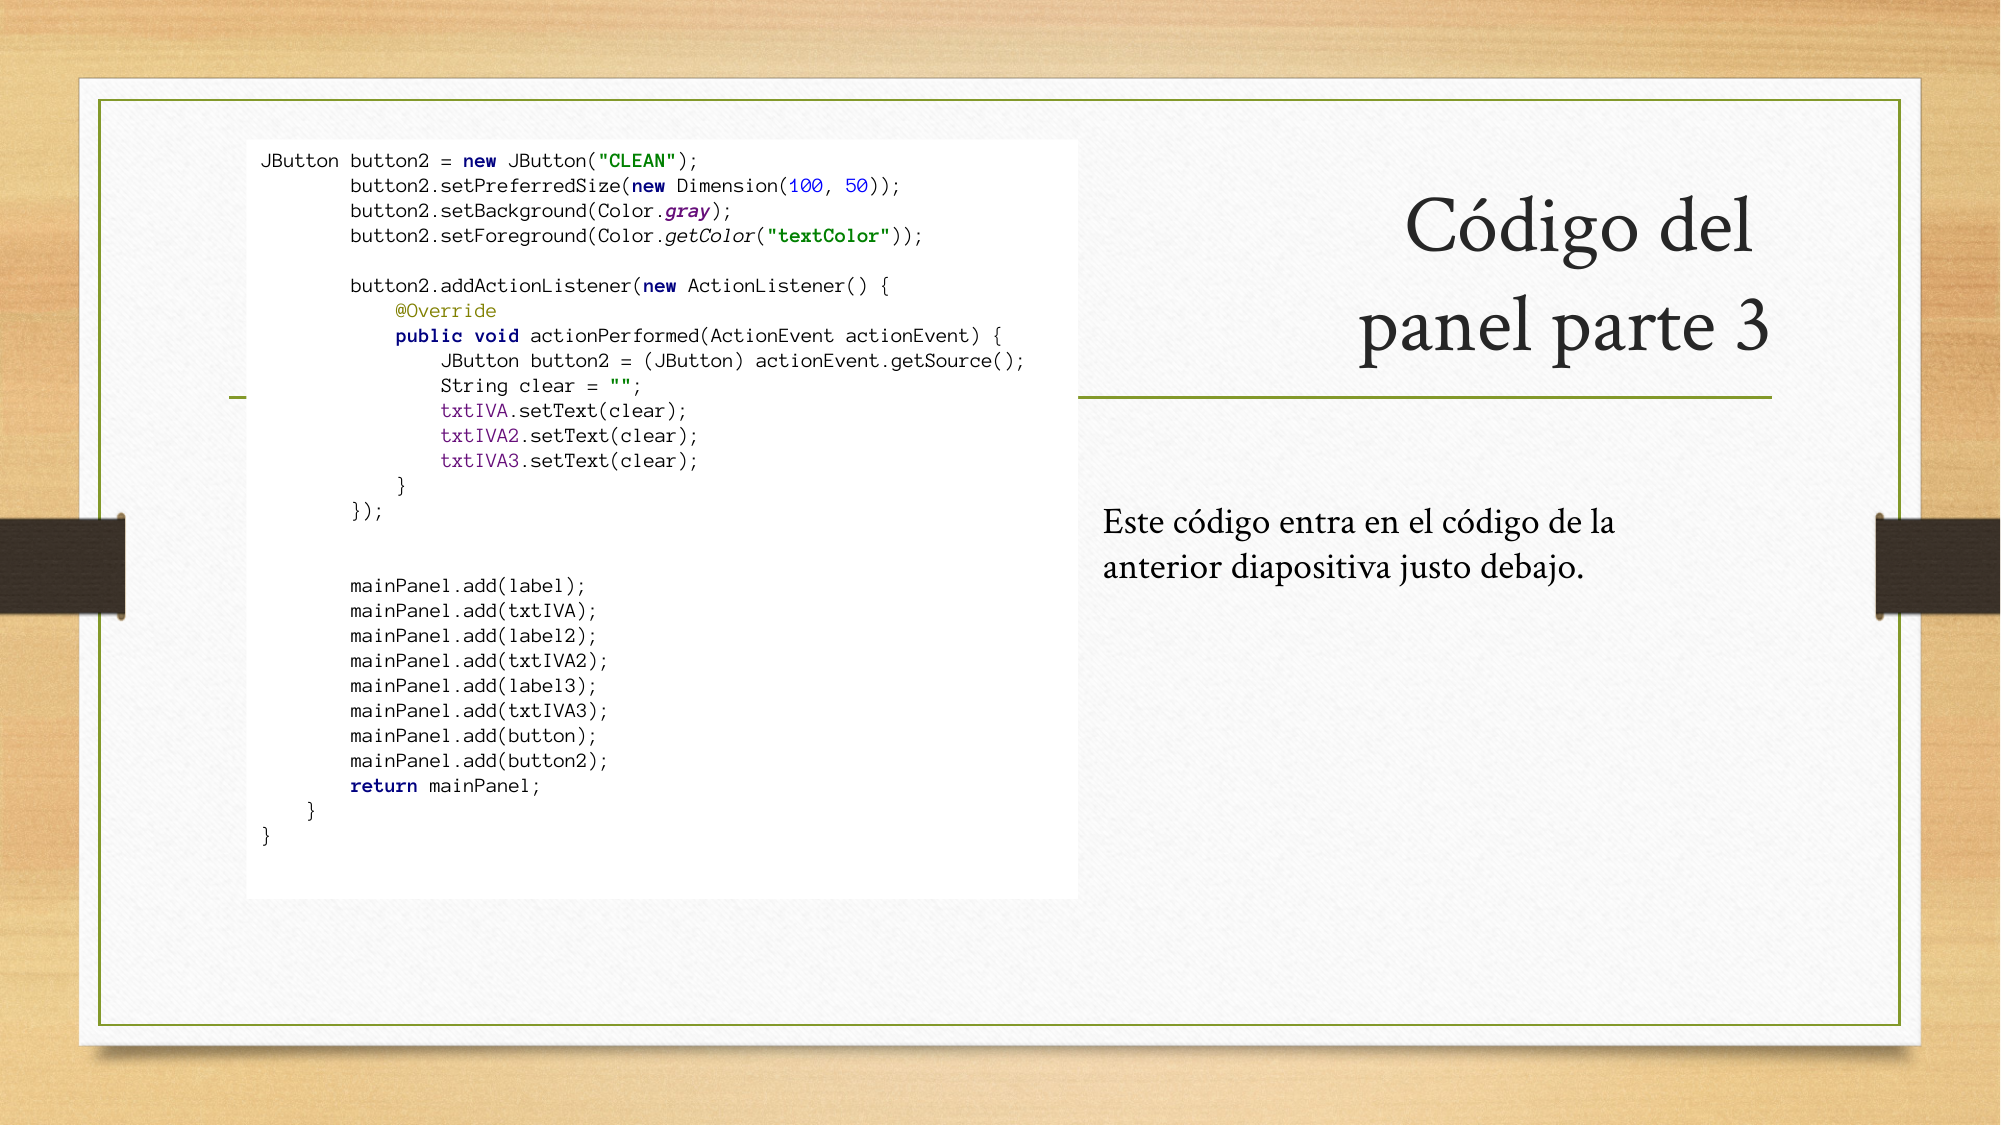

JButton button2 = new JButton("CLEAN");
        button2.setPreferredSize(new Dimension(100, 50));
        button2.setBackground(Color.gray);
        button2.setForeground(Color.getColor("textColor"));
        button2.addActionListener(new ActionListener() {
            @Override
            public void actionPerformed(ActionEvent actionEvent) {
                JButton button2 = (JButton) actionEvent.getSource();
                String clear = "";
                txtIVA.setText(clear);
                txtIVA2.setText(clear);
                txtIVA3.setText(clear);
            }
        });
        mainPanel.add(label);
        mainPanel.add(txtIVA);
        mainPanel.add(label2);
        mainPanel.add(txtIVA2);
        mainPanel.add(label3);
        mainPanel.add(txtIVA3);
        mainPanel.add(button);
        mainPanel.add(button2);
        return mainPanel;
    }
}
# Código del panel parte 3
Este código entra en el código de la anterior diapositiva justo debajo.